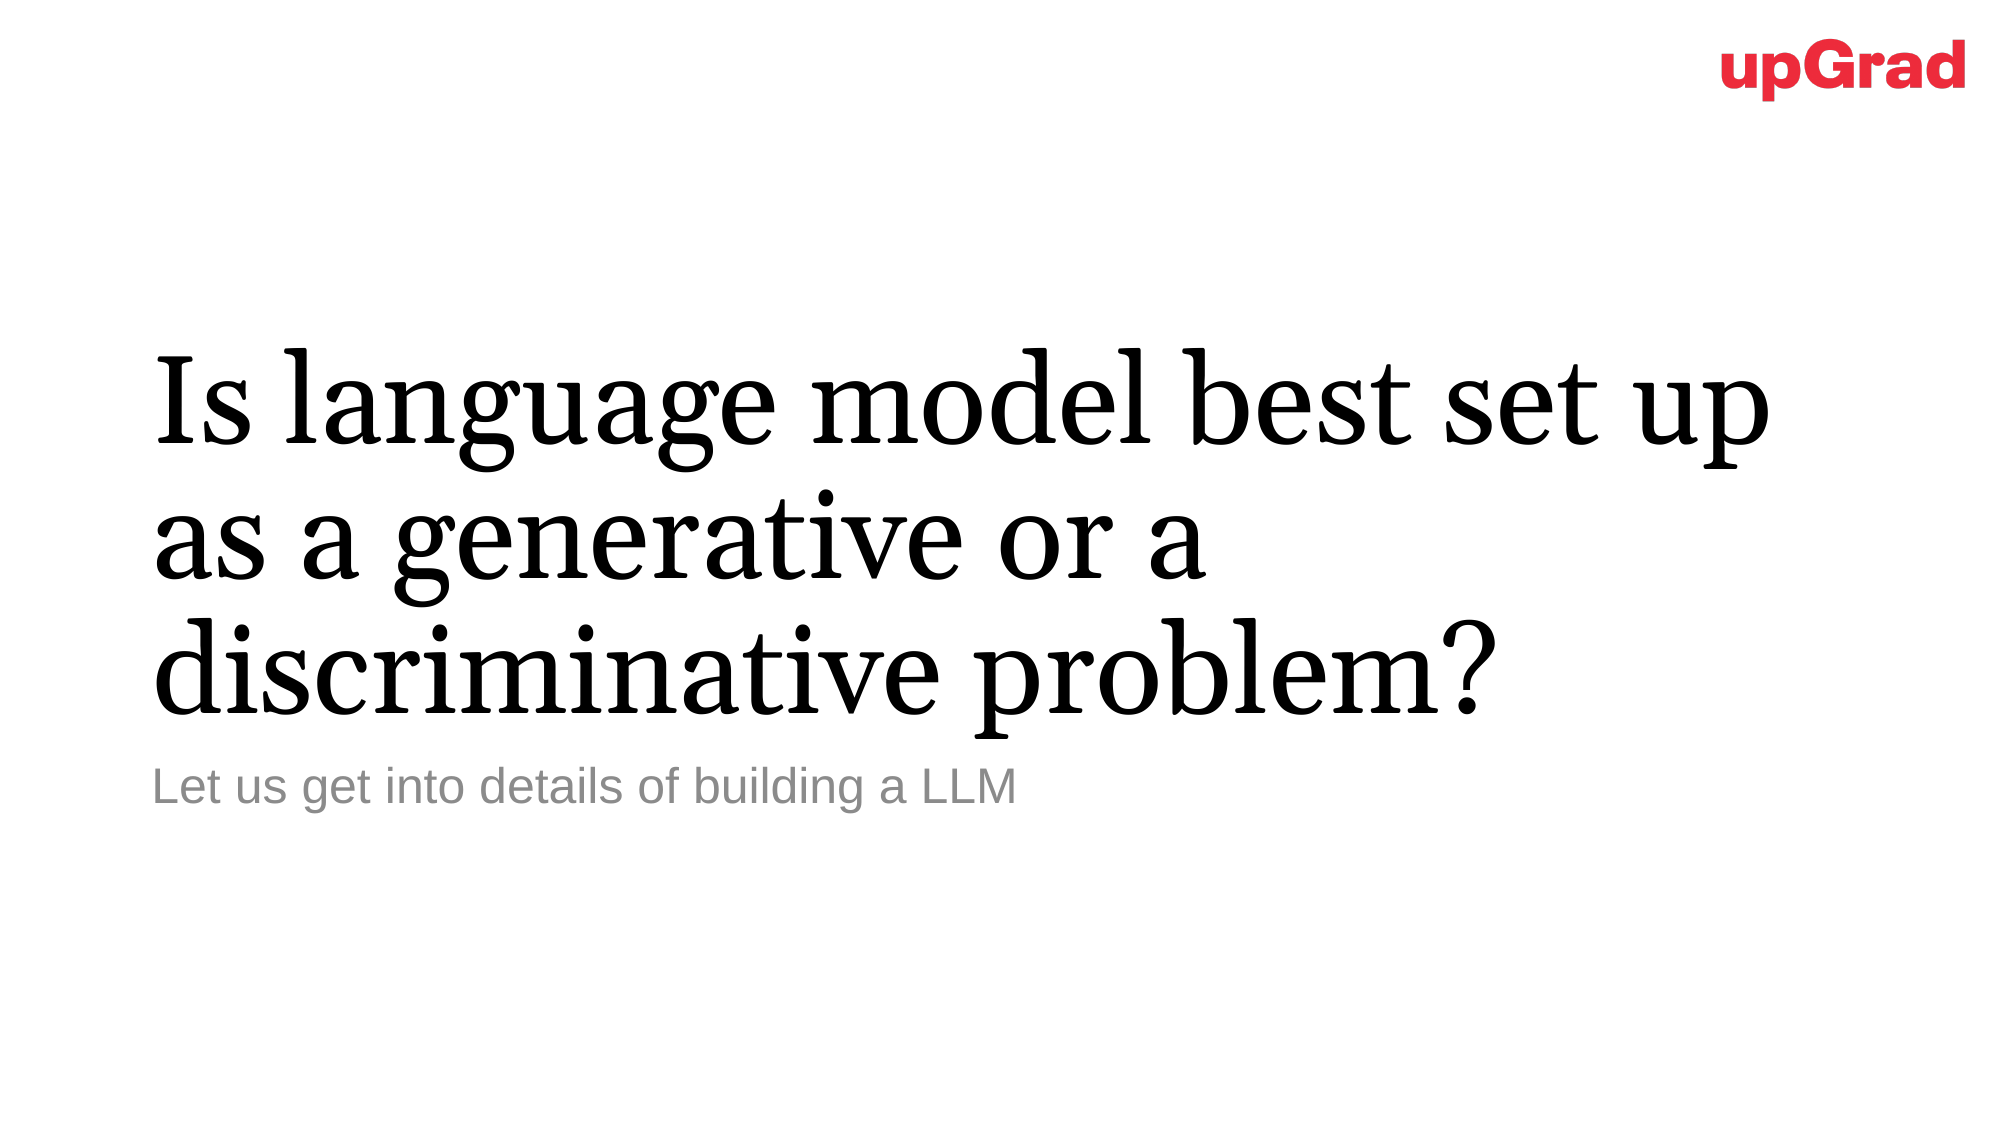

# Is language model best set up as a generative or a discriminative problem?
Let us get into details of building a LLM